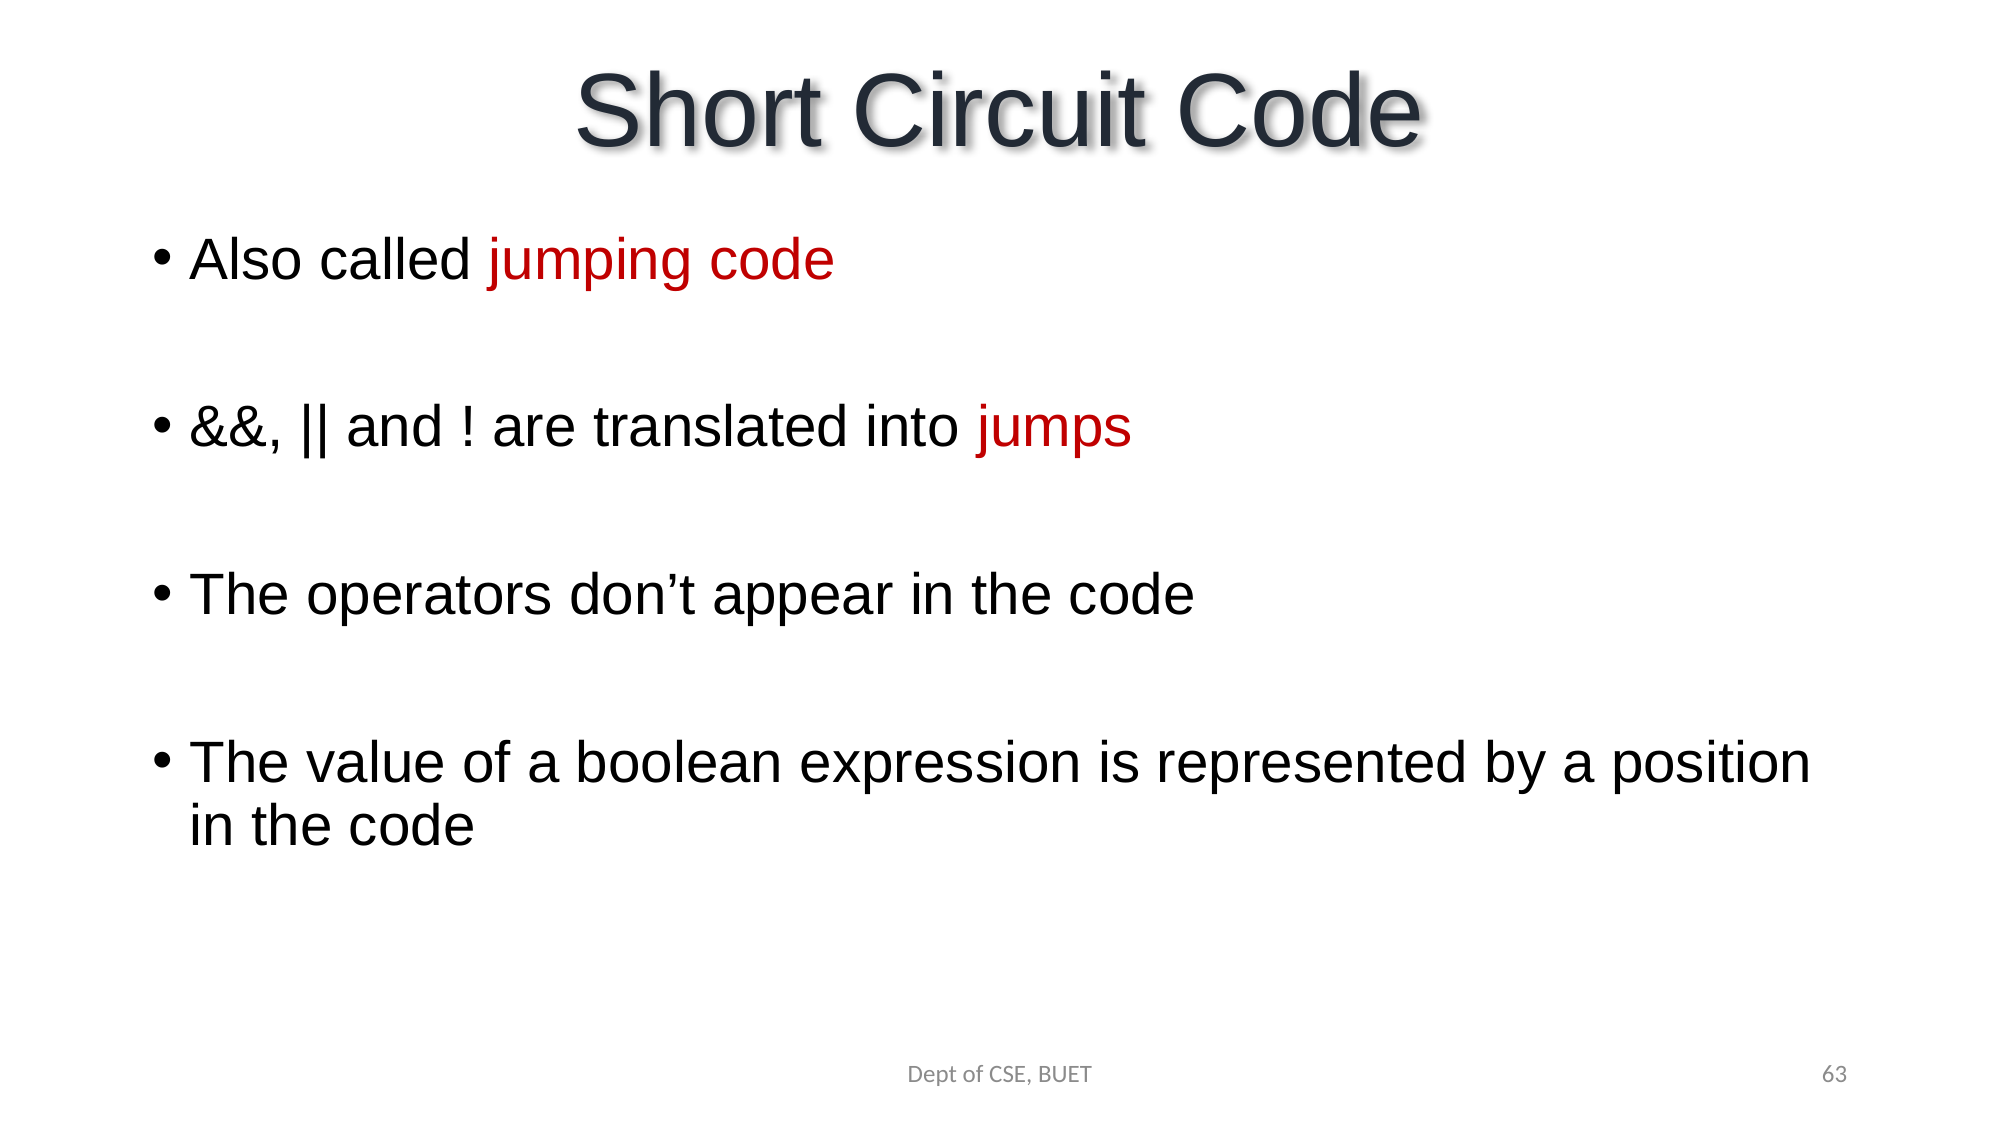

# Short Circuit Code
Also called jumping code

&&, || and ! are translated into jumps

The operators don’t appear in the code

The value of a boolean expression is represented by a position in the code
Dept of CSE, BUET
63